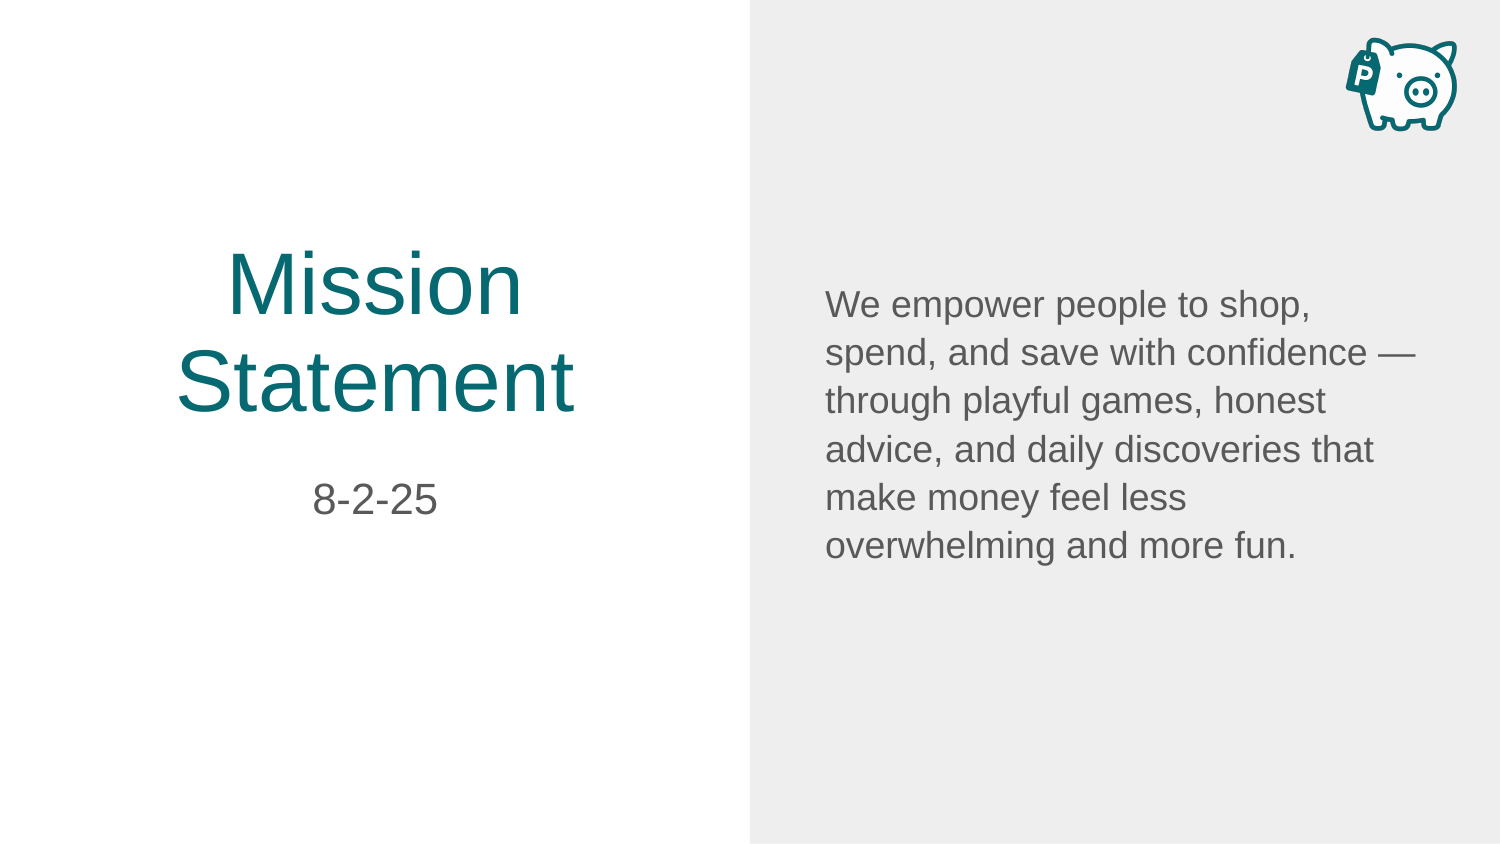

We empower people to shop, spend, and save with confidence — through playful games, honest advice, and daily discoveries that make money feel less overwhelming and more fun.
# Mission Statement
8-2-25